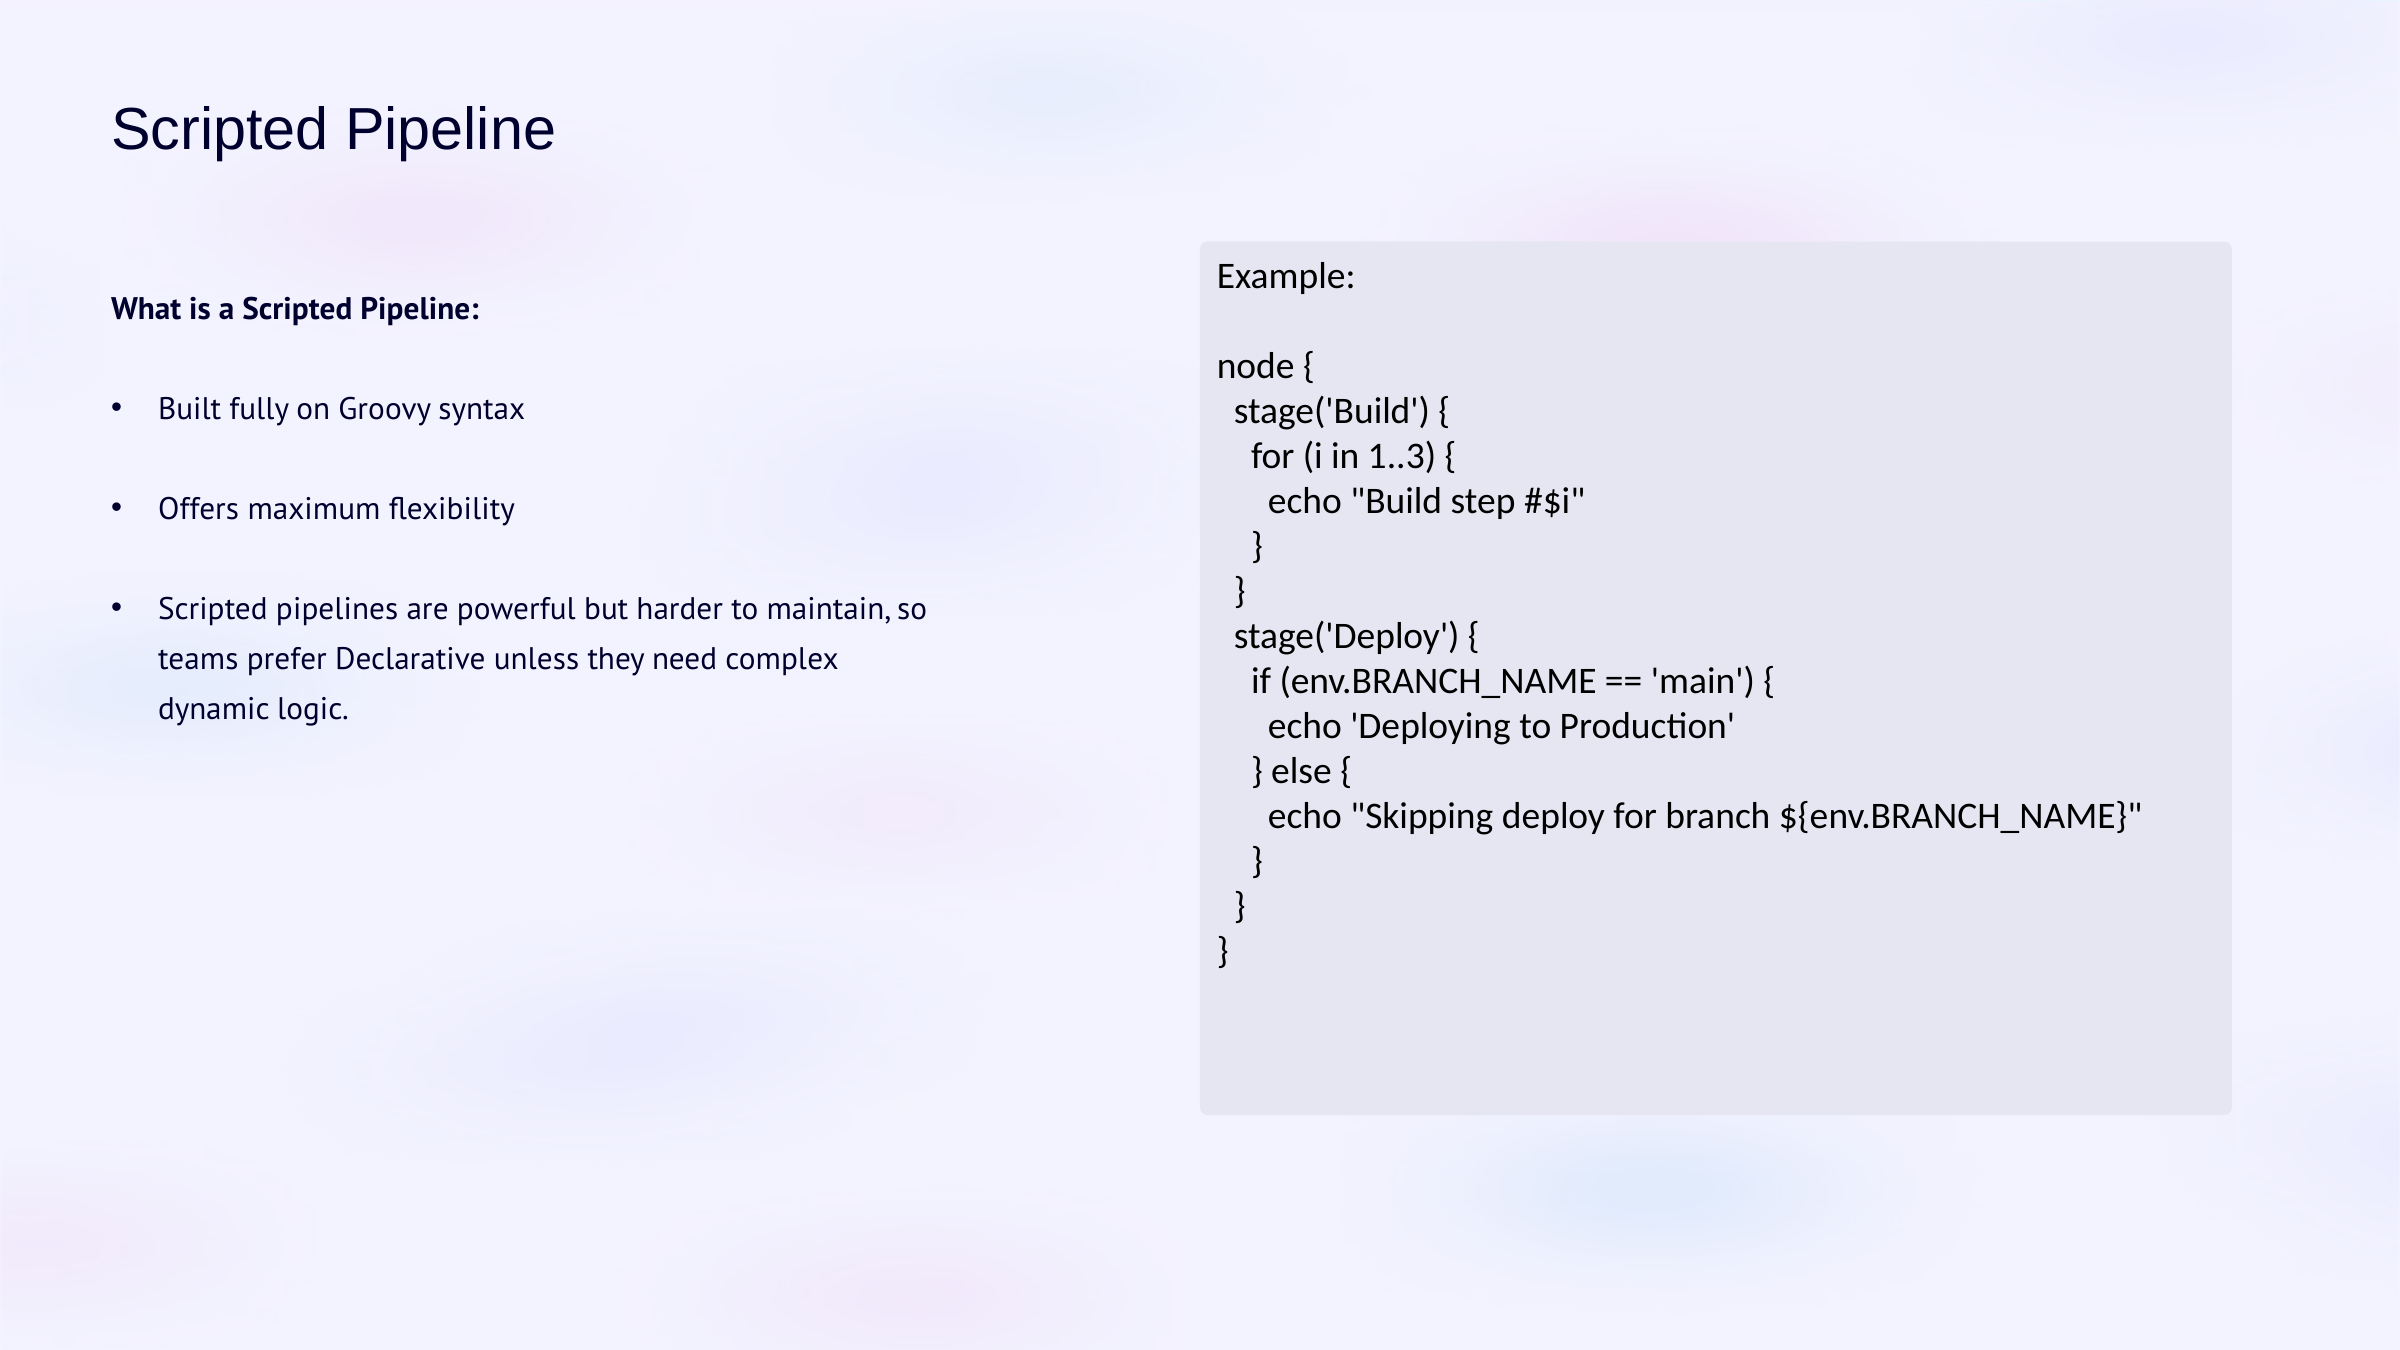

Scripted Pipeline
Example:

node {
  stage('Build') {
    for (i in 1..3) {
      echo "Build step #$i"
    }
  }
  stage('Deploy') {
    if (env.BRANCH_NAME == 'main') {
      echo 'Deploying to Production'
    } else {
      echo "Skipping deploy for branch ${env.BRANCH_NAME}"
    }
  }
}
What is a Scripted Pipeline:

Built fully on Groovy syntax

Offers maximum flexibility

Scripted pipelines are powerful but harder to maintain, so teams prefer Declarative unless they need complex dynamic logic.